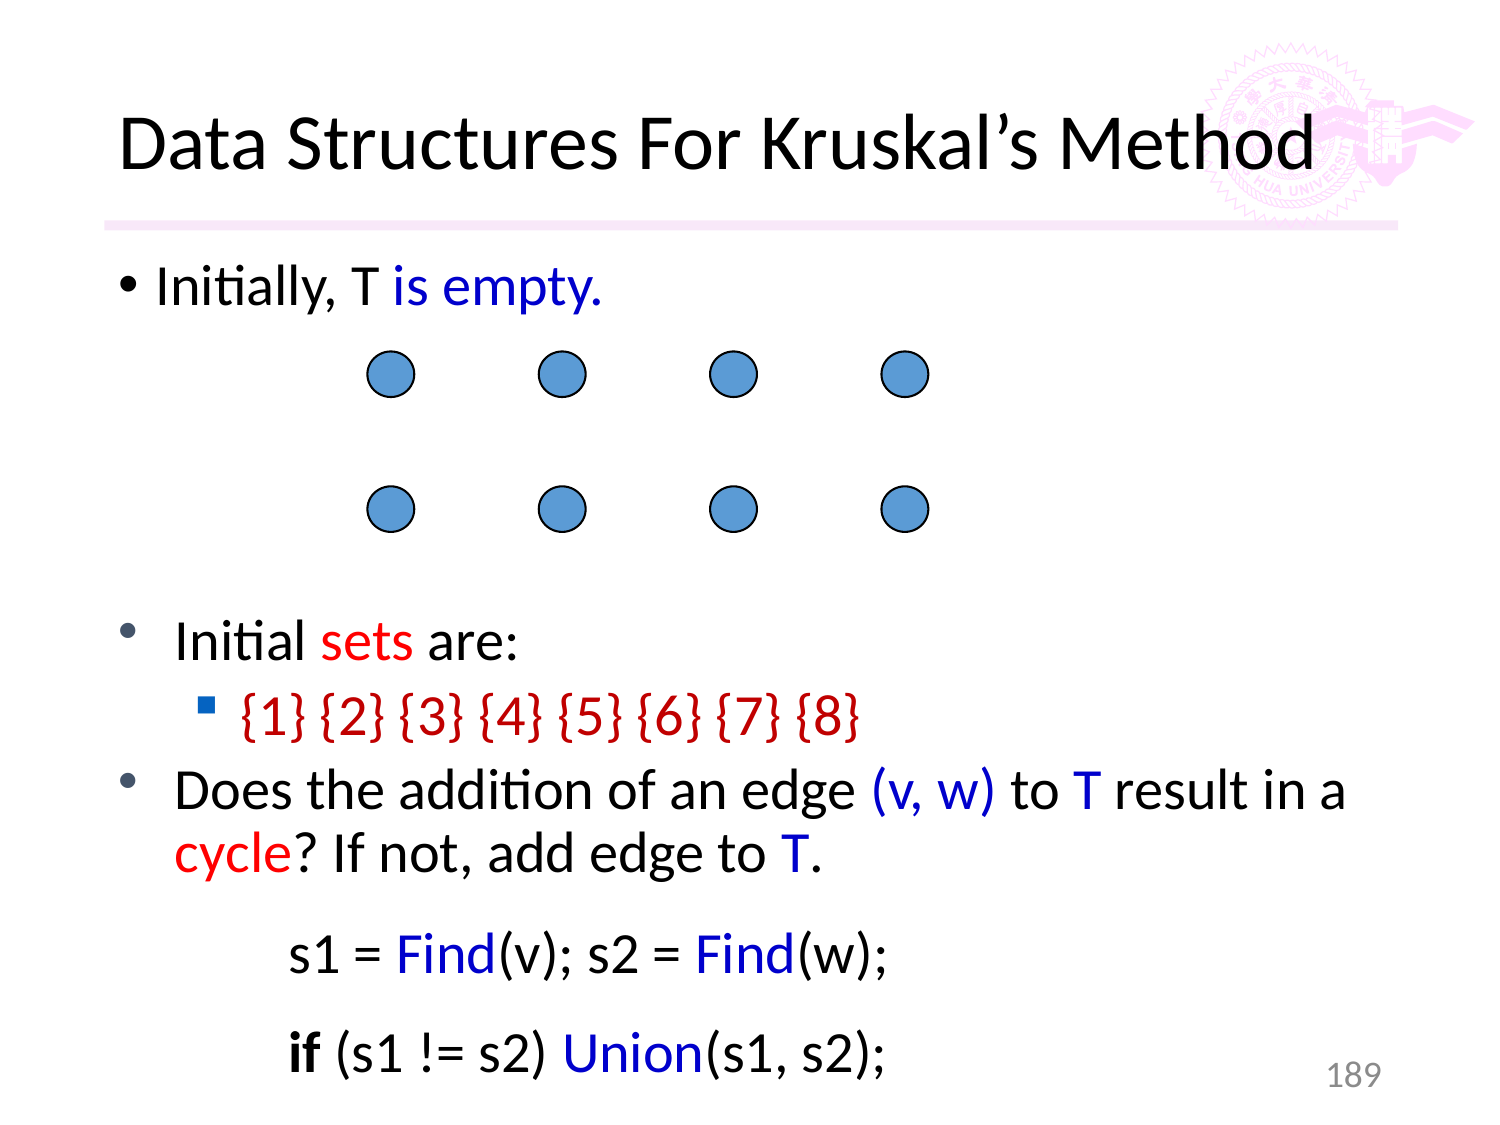

# Data Structures For Kruskal’s Method
Initially, T is empty.
1
3
5
7

2
4
6
8

Initial sets are:
{1} {2} {3} {4} {5} {6} {7} {8}
Does the addition of an edge (v, w) to T result in a cycle? If not, add edge to T.
s1 = Find(v); s2 = Find(w);
if (s1 != s2) Union(s1, s2);
189